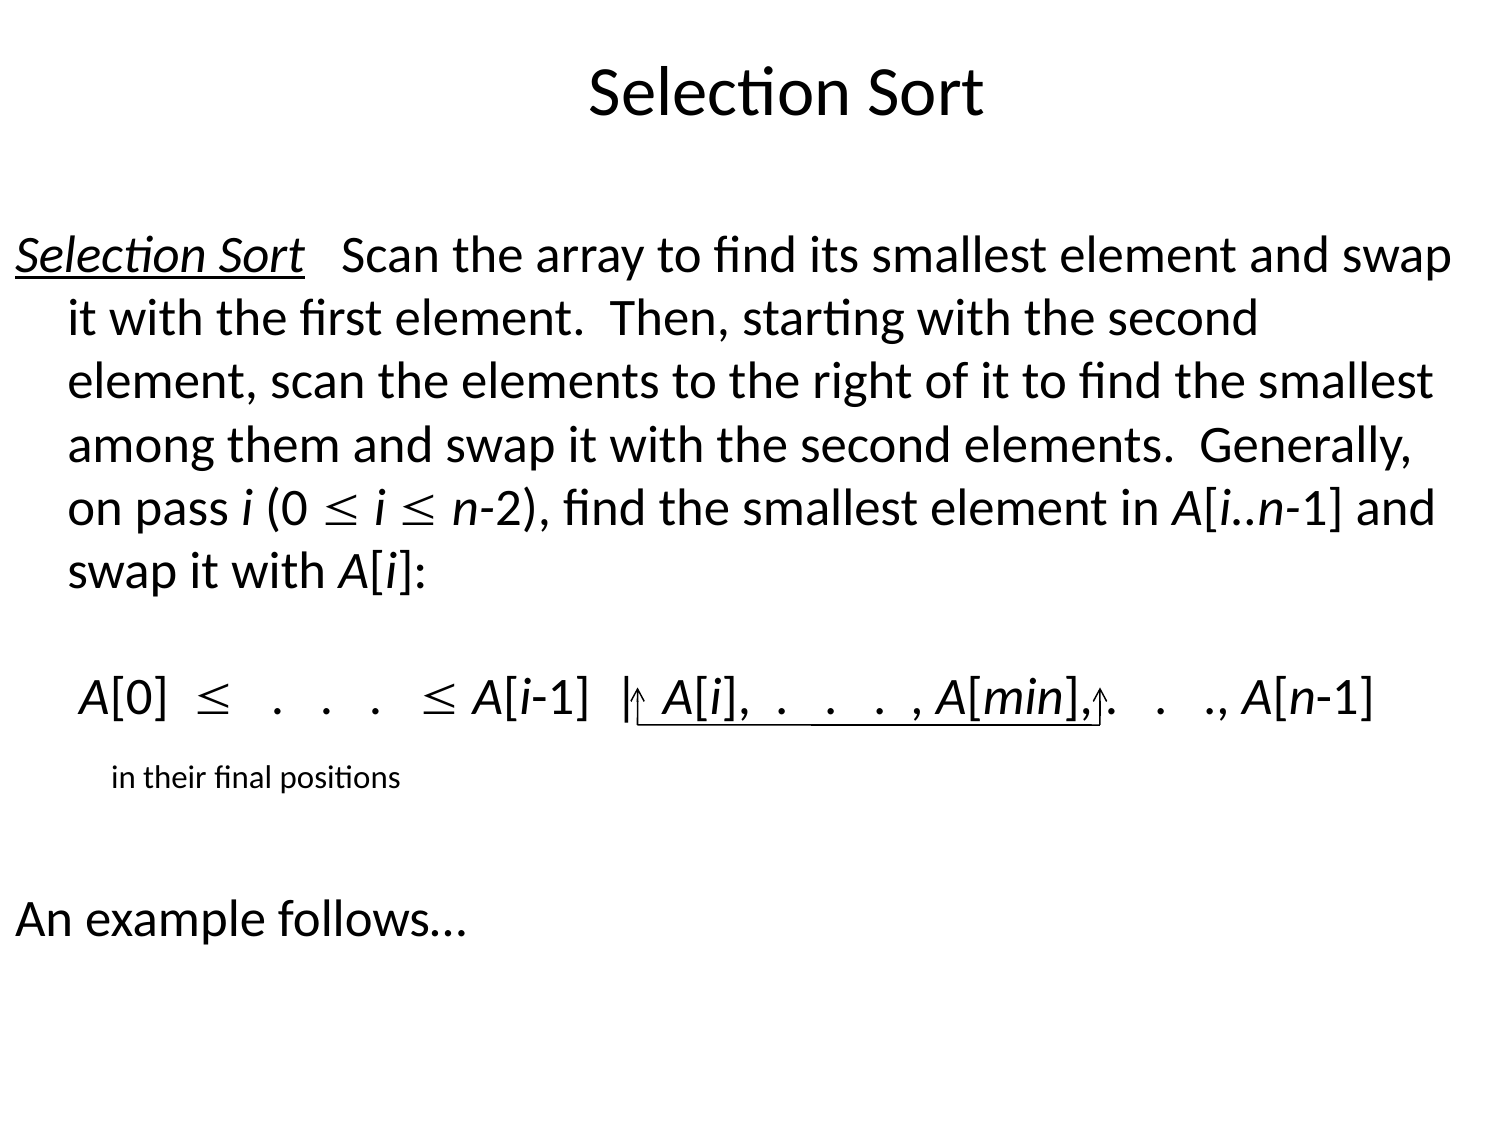

# Selection Sort
Selection Sort   Scan the array to find its smallest element and swap it with the first element.  Then, starting with the second element, scan the elements to the right of it to find the smallest among them and swap it with the second elements.  Generally, on pass i (0 ≤ i ≤ n-2), find the smallest element in A[i..n-1] and swap it with A[i]:
 A[0]  ≤   .   .   .   ≤ A[i-1]  |  A[i],  .   .   .  , A[min], .   .   ., A[n-1]
        in their final positions

An example follows…